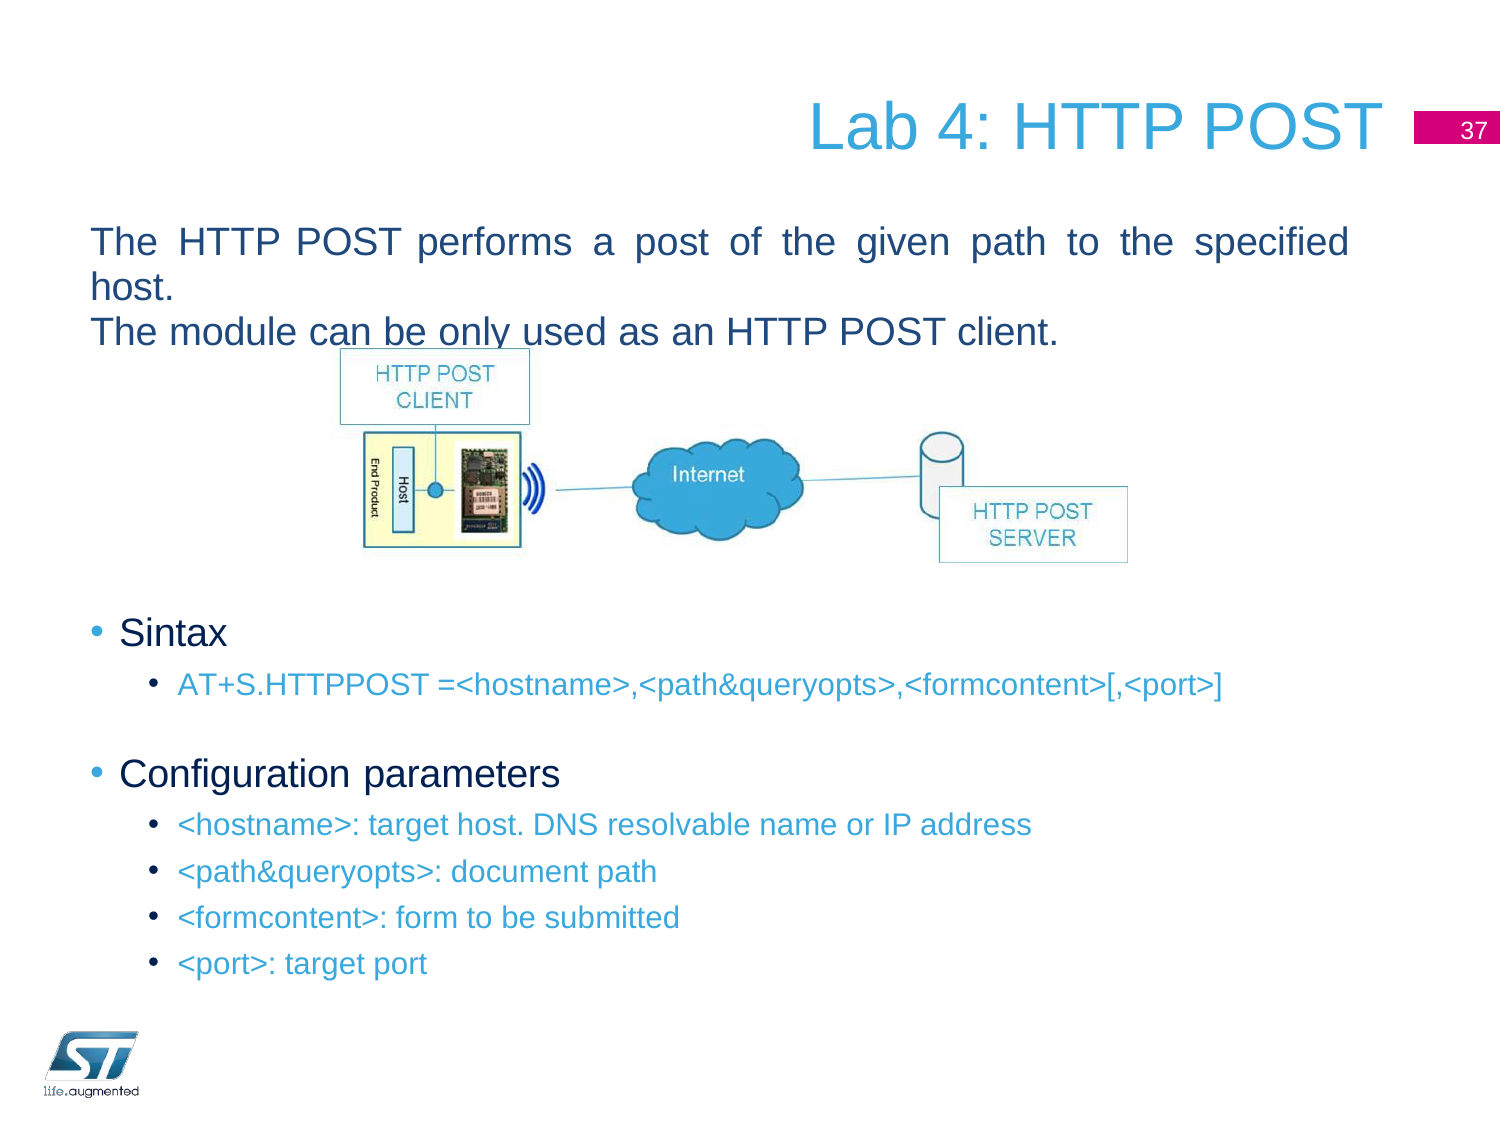

# Lab 4: HTTP POST

37
The  HTTP POST performs  a  post  of  the  given  path  to  the  specified  host.
The module can be only used as an HTTP POST client.

Sintax
AT+S.HTTPPOST =<hostname>,<path&queryopts>,<formcontent>[,<port>]

Configuration parameters
<hostname>: target host. DNS resolvable name or IP address
<path&queryopts>: document path
<formcontent>: form to be submitted
<port>: target port